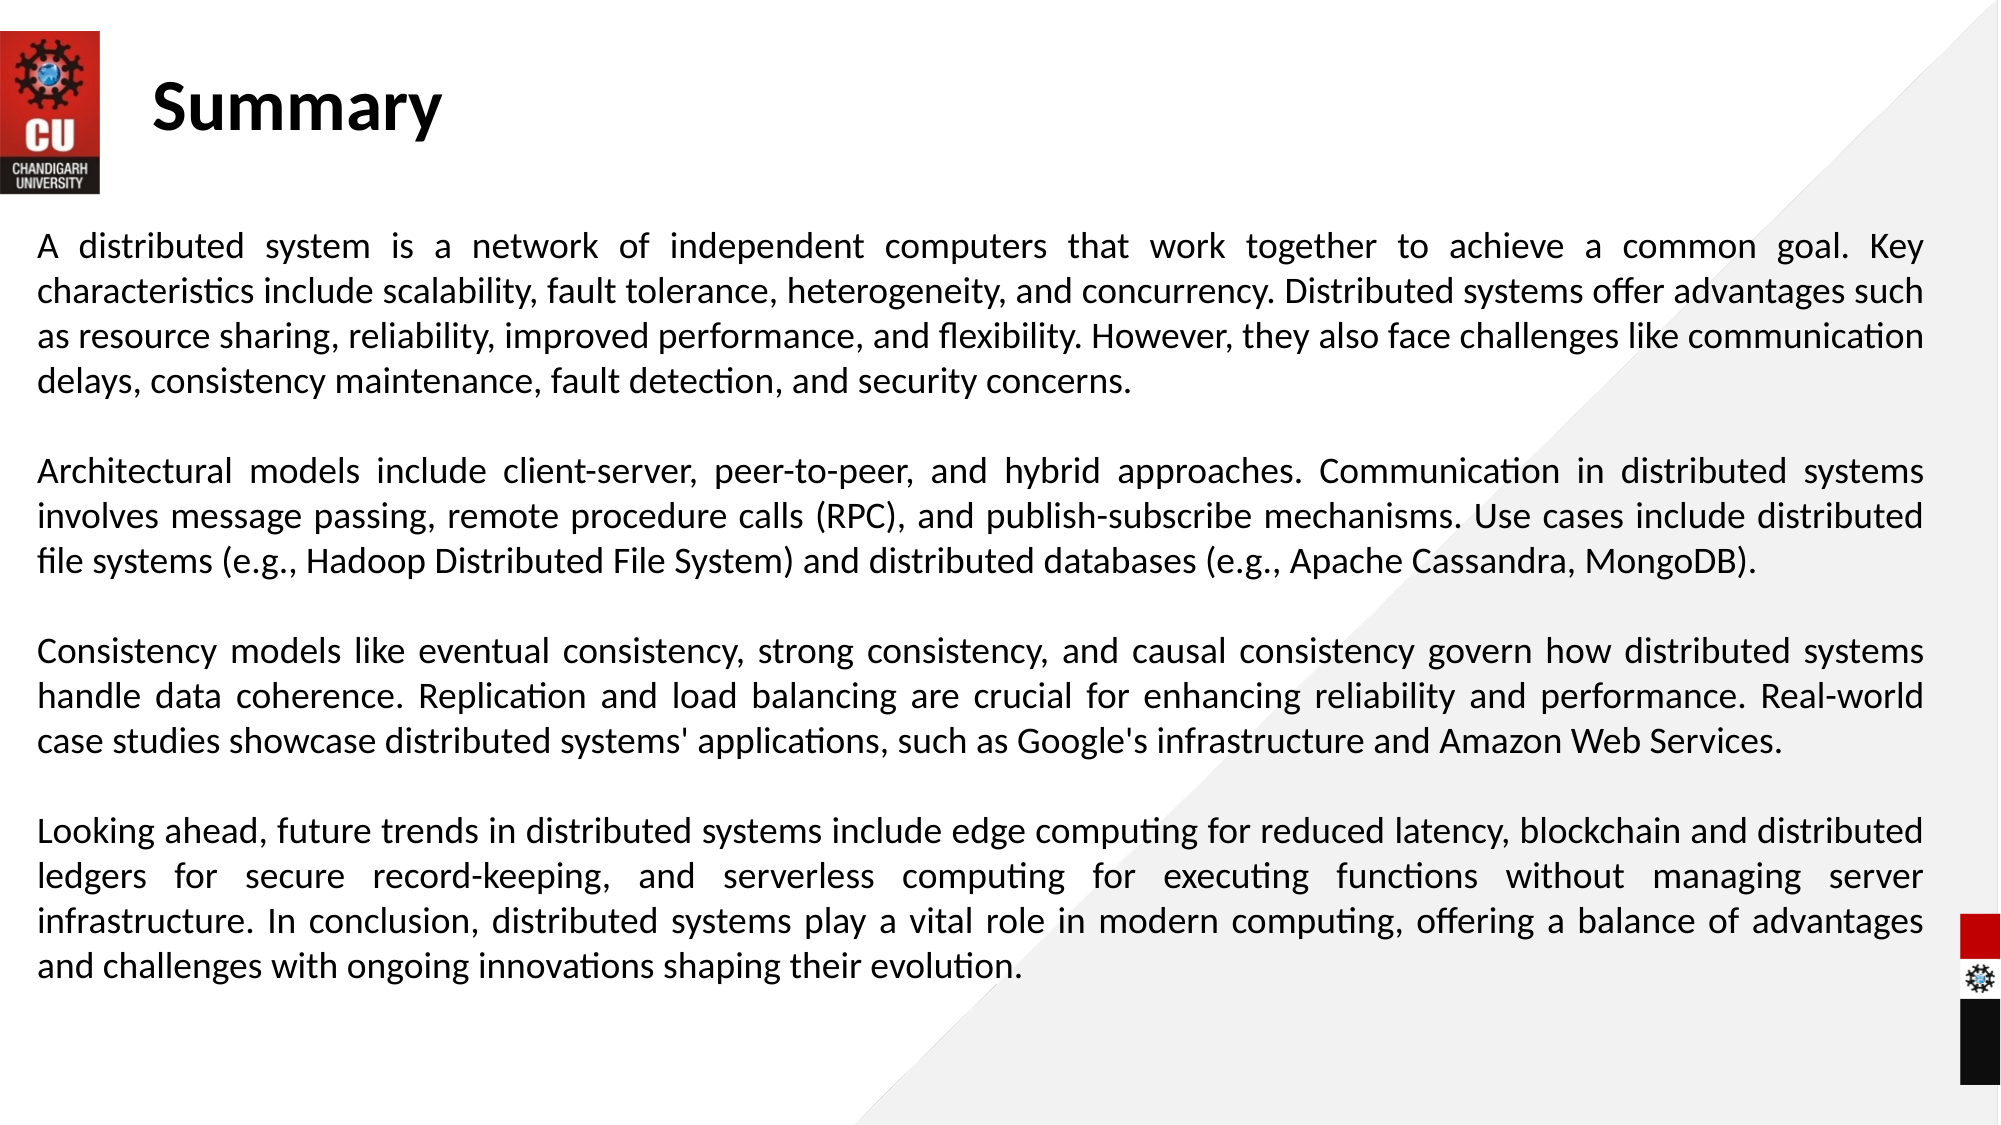

# Summary
A distributed system is a network of independent computers that work together to achieve a common goal. Key characteristics include scalability, fault tolerance, heterogeneity, and concurrency. Distributed systems offer advantages such as resource sharing, reliability, improved performance, and flexibility. However, they also face challenges like communication delays, consistency maintenance, fault detection, and security concerns.

Architectural models include client-server, peer-to-peer, and hybrid approaches. Communication in distributed systems involves message passing, remote procedure calls (RPC), and publish-subscribe mechanisms. Use cases include distributed file systems (e.g., Hadoop Distributed File System) and distributed databases (e.g., Apache Cassandra, MongoDB).

Consistency models like eventual consistency, strong consistency, and causal consistency govern how distributed systems handle data coherence. Replication and load balancing are crucial for enhancing reliability and performance. Real-world case studies showcase distributed systems' applications, such as Google's infrastructure and Amazon Web Services.

Looking ahead, future trends in distributed systems include edge computing for reduced latency, blockchain and distributed ledgers for secure record-keeping, and serverless computing for executing functions without managing server infrastructure. In conclusion, distributed systems play a vital role in modern computing, offering a balance of advantages and challenges with ongoing innovations shaping their evolution.
65